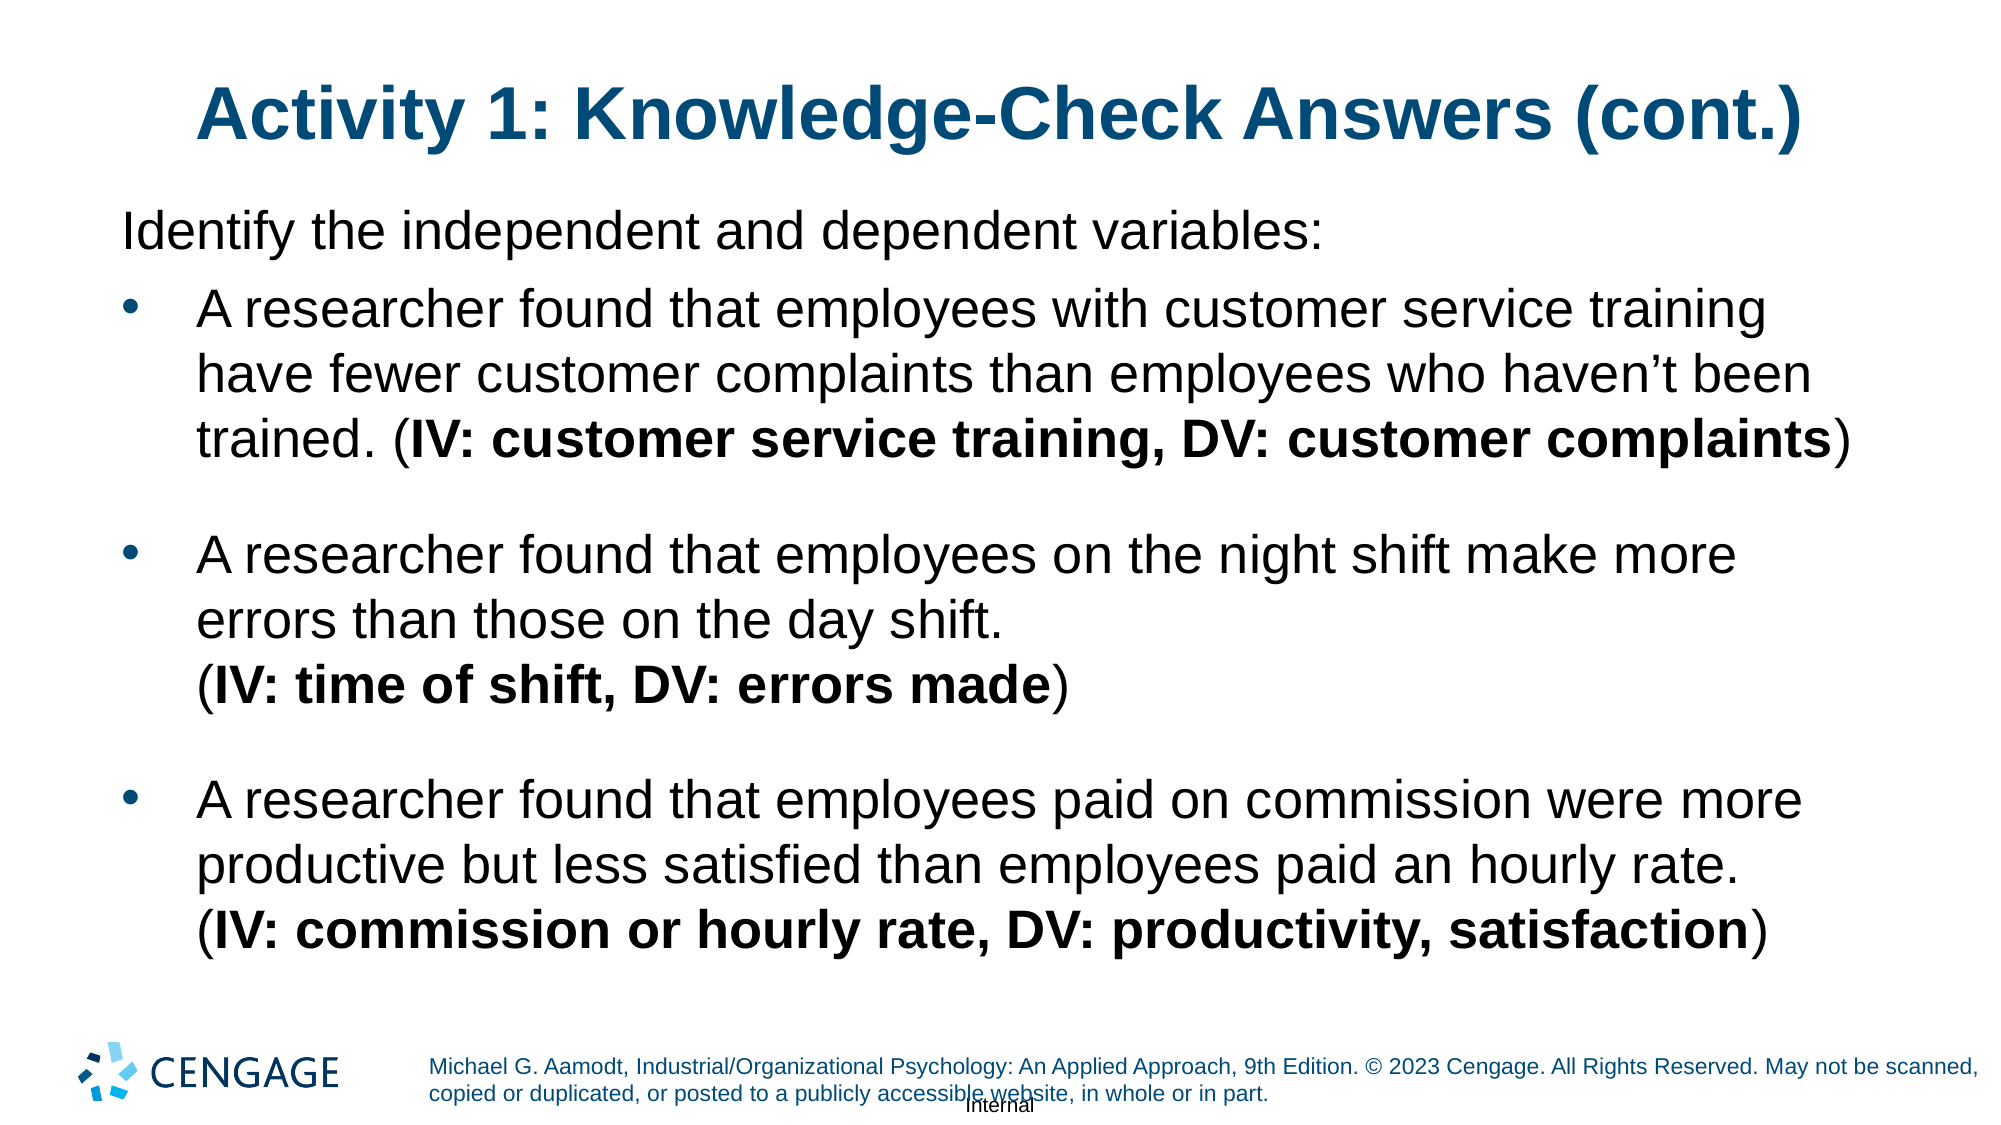

# Activity 1: Knowledge-Check Answers (cont.)
Identify the independent and dependent variables:
A researcher found that employees with customer service training have fewer customer complaints than employees who haven’t been trained. (IV: customer service training, DV: customer complaints)
A researcher found that employees on the night shift make more errors than those on the day shift.
(IV: time of shift, DV: errors made)
A researcher found that employees paid on commission were more productive but less satisfied than employees paid an hourly rate.
(IV: commission or hourly rate, DV: productivity, satisfaction)